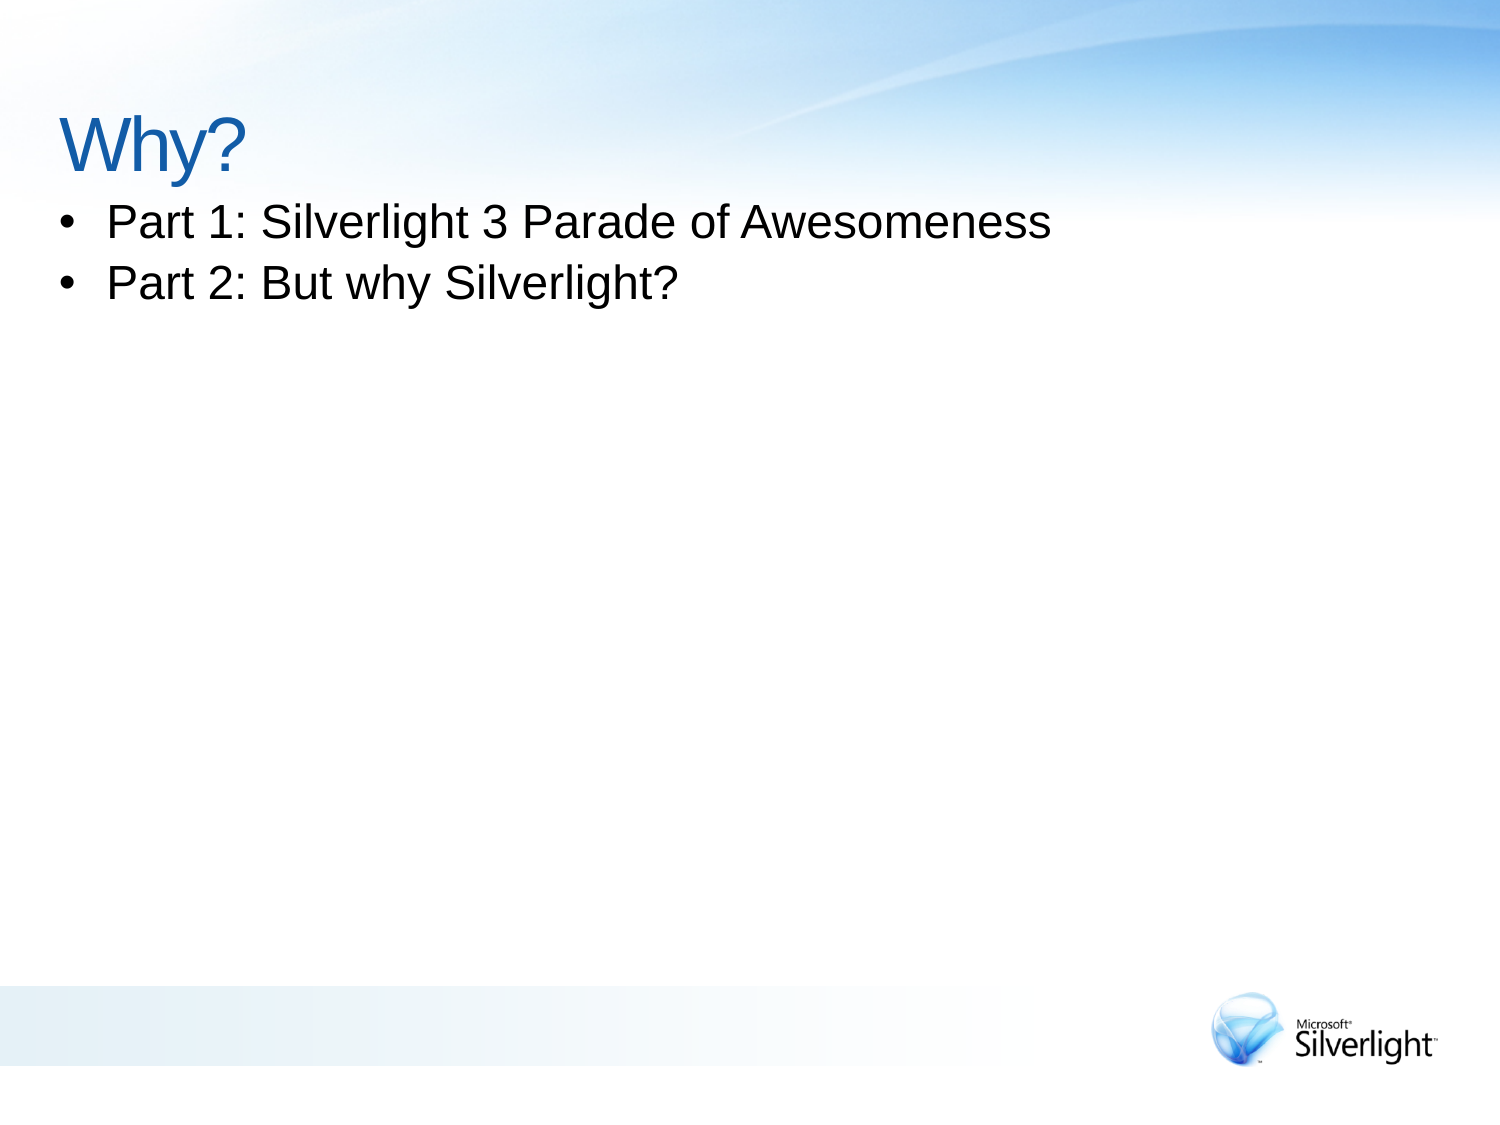

# Why?
Part 1: Silverlight 3 Parade of Awesomeness
Part 2: But why Silverlight?